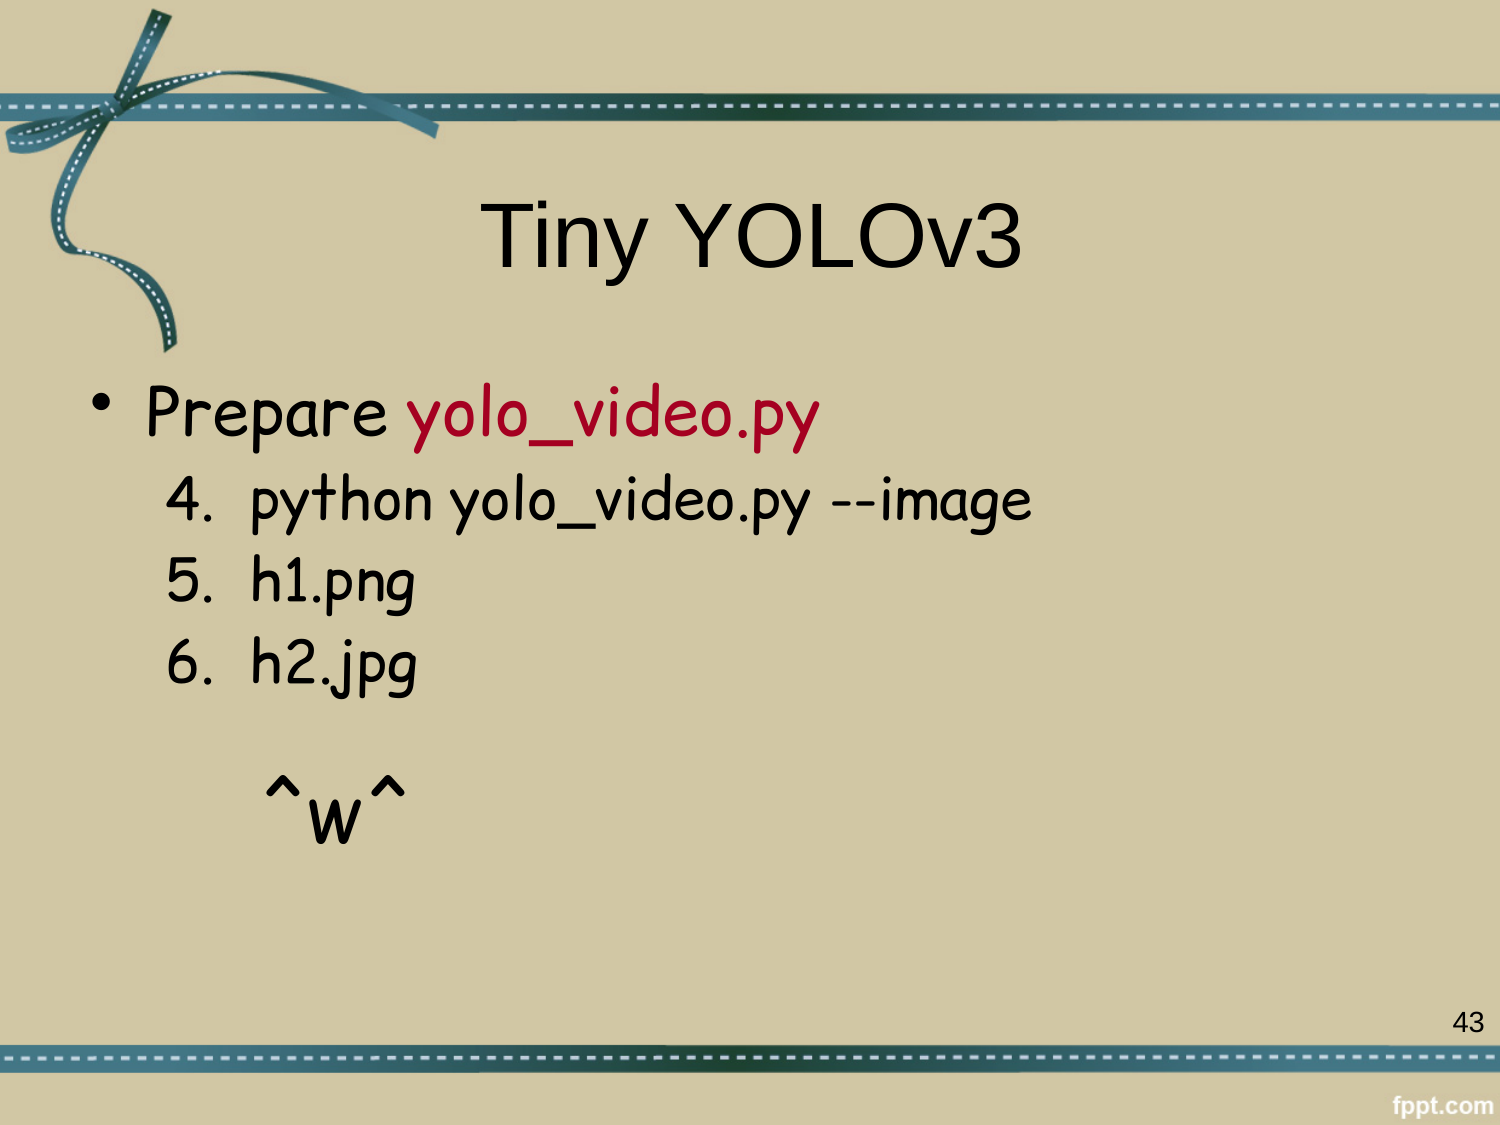

# Tiny YOLOv3
Prepare yolo_video.py
python yolo_video.py --image
h1.png
h2.jpg

^w^
43